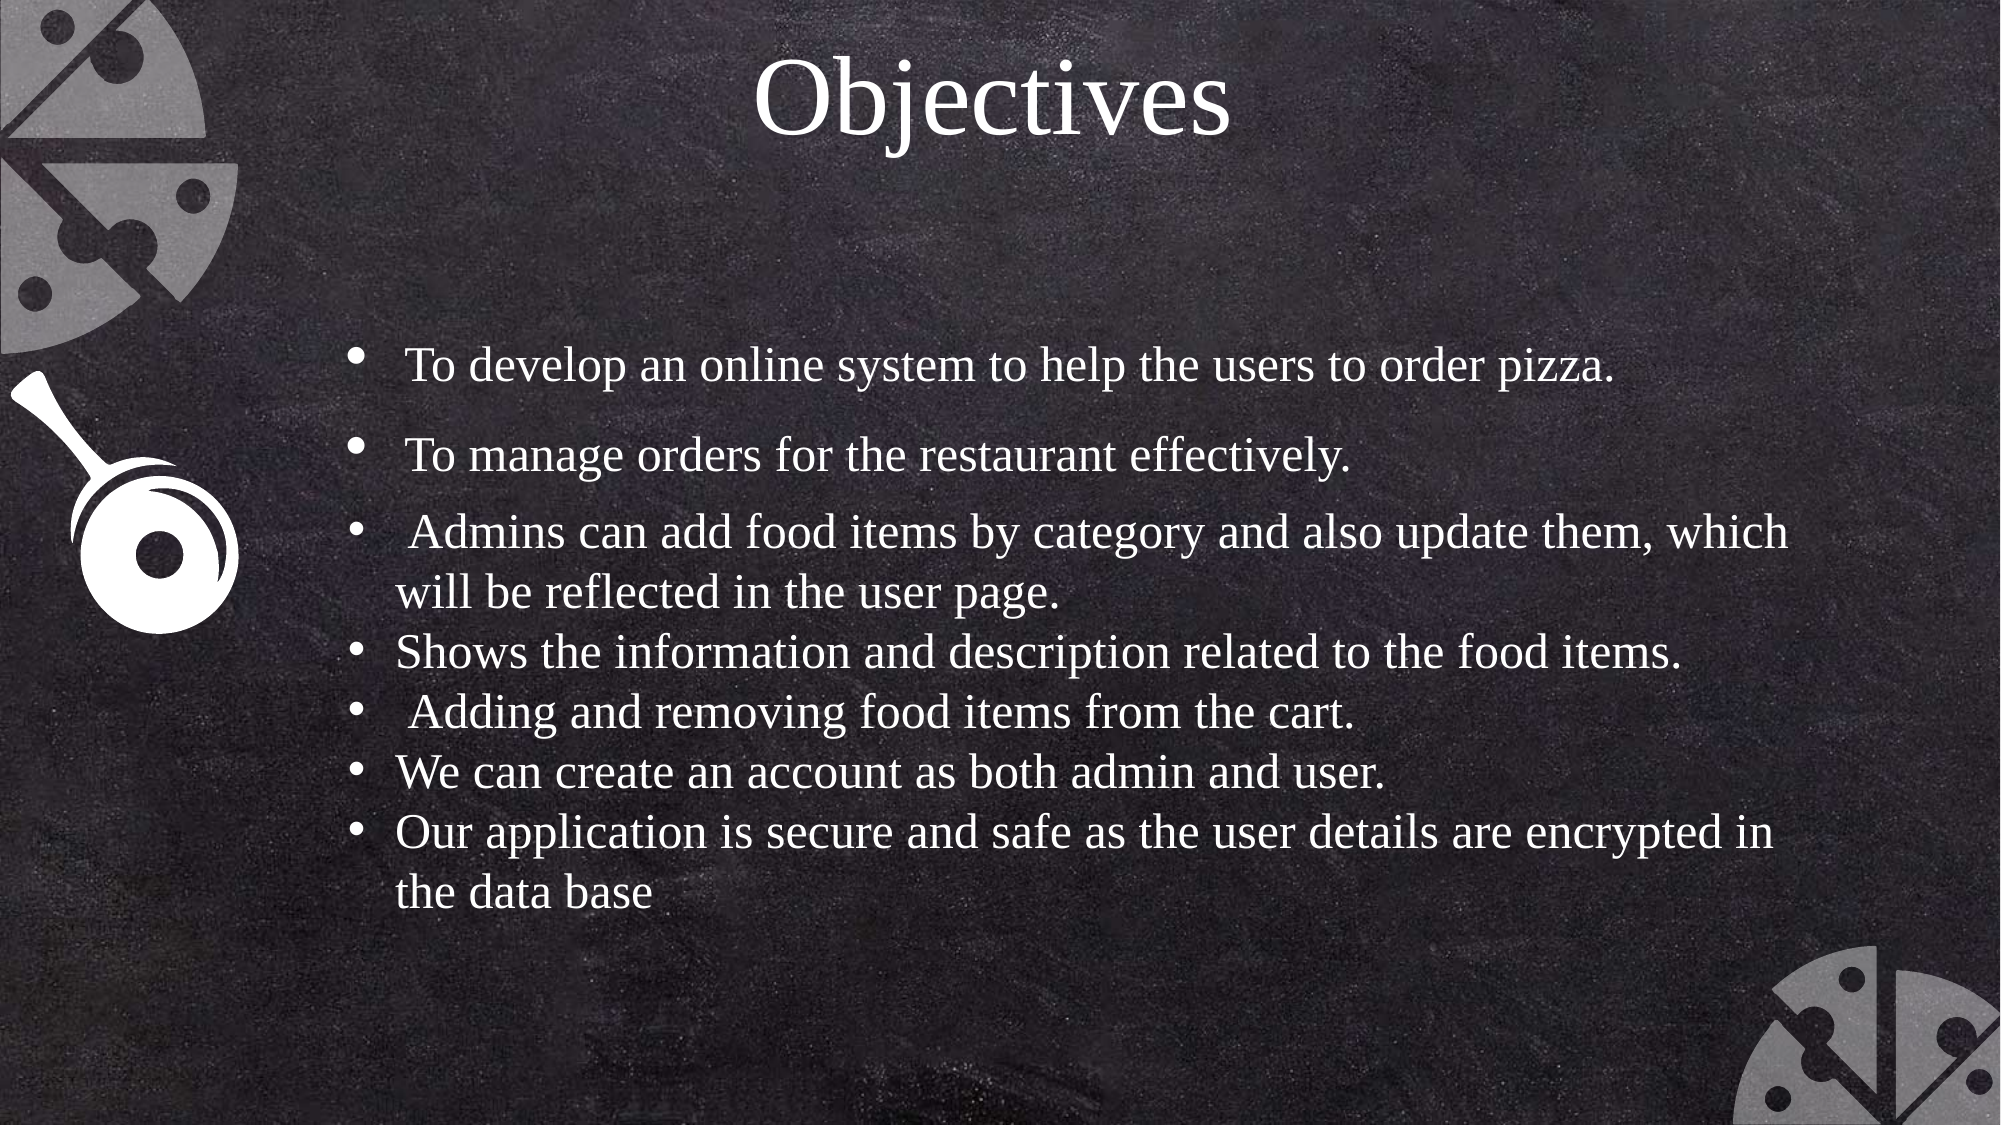

Objectives
To develop an online system to help the users to order pizza.
To manage orders for the restaurant effectively.
 Admins can add food items by category and also update them, which will be reflected in the user page.
Shows the information and description related to the food items.
 Adding and removing food items from the cart.
We can create an account as both admin and user.
Our application is secure and safe as the user details are encrypted in the data base